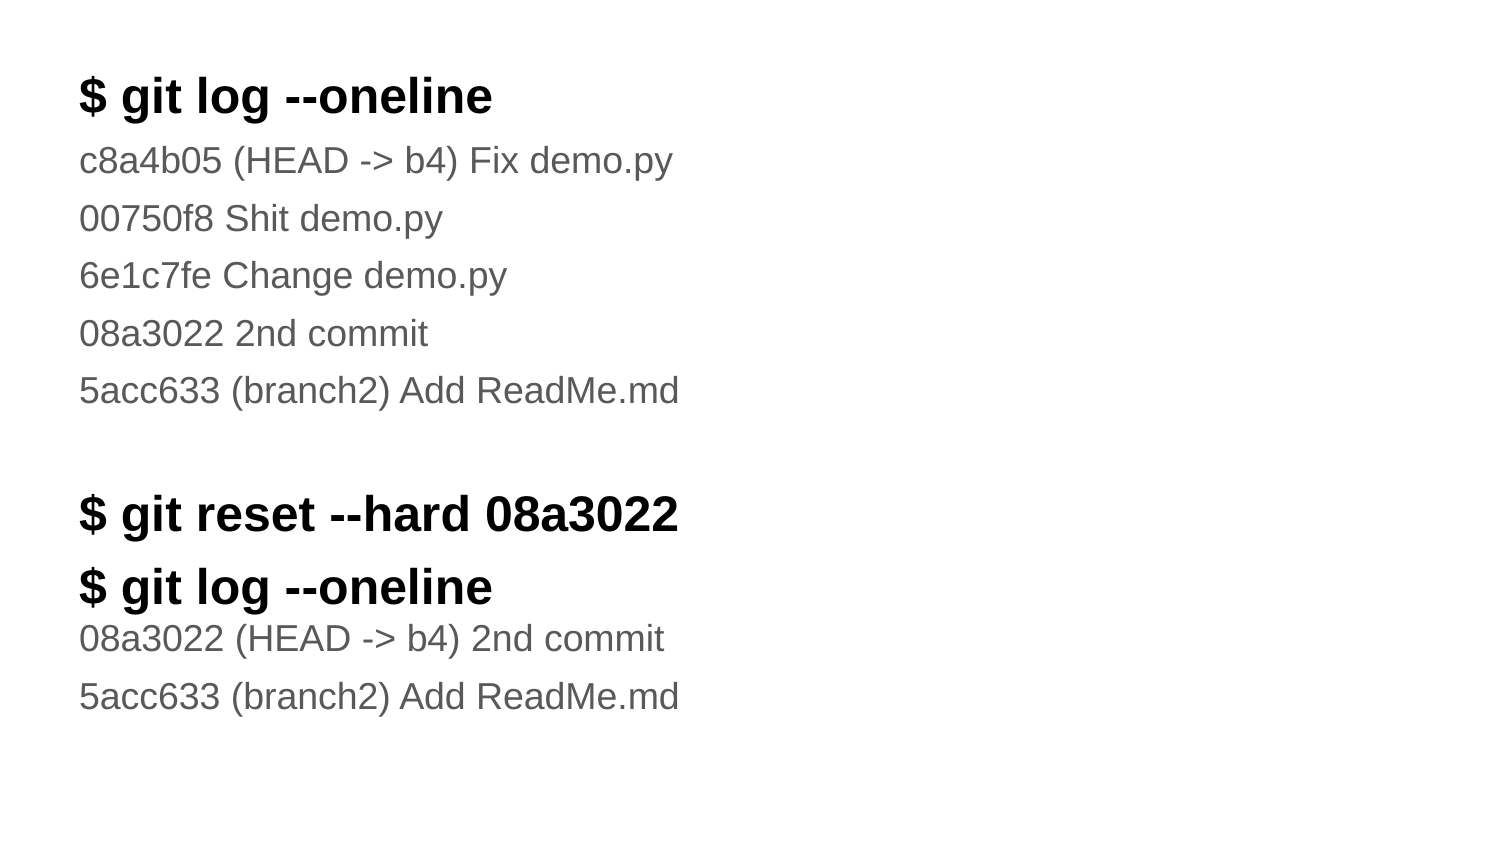

$ git log --oneline
c8a4b05 (HEAD -> b4) Fix demo.py
00750f8 Shit demo.py
6e1c7fe Change demo.py
08a3022 2nd commit
5acc633 (branch2) Add ReadMe.md

$ git reset --hard 08a3022
$ git log --oneline
08a3022 (HEAD -> b4) 2nd commit
5acc633 (branch2) Add ReadMe.md